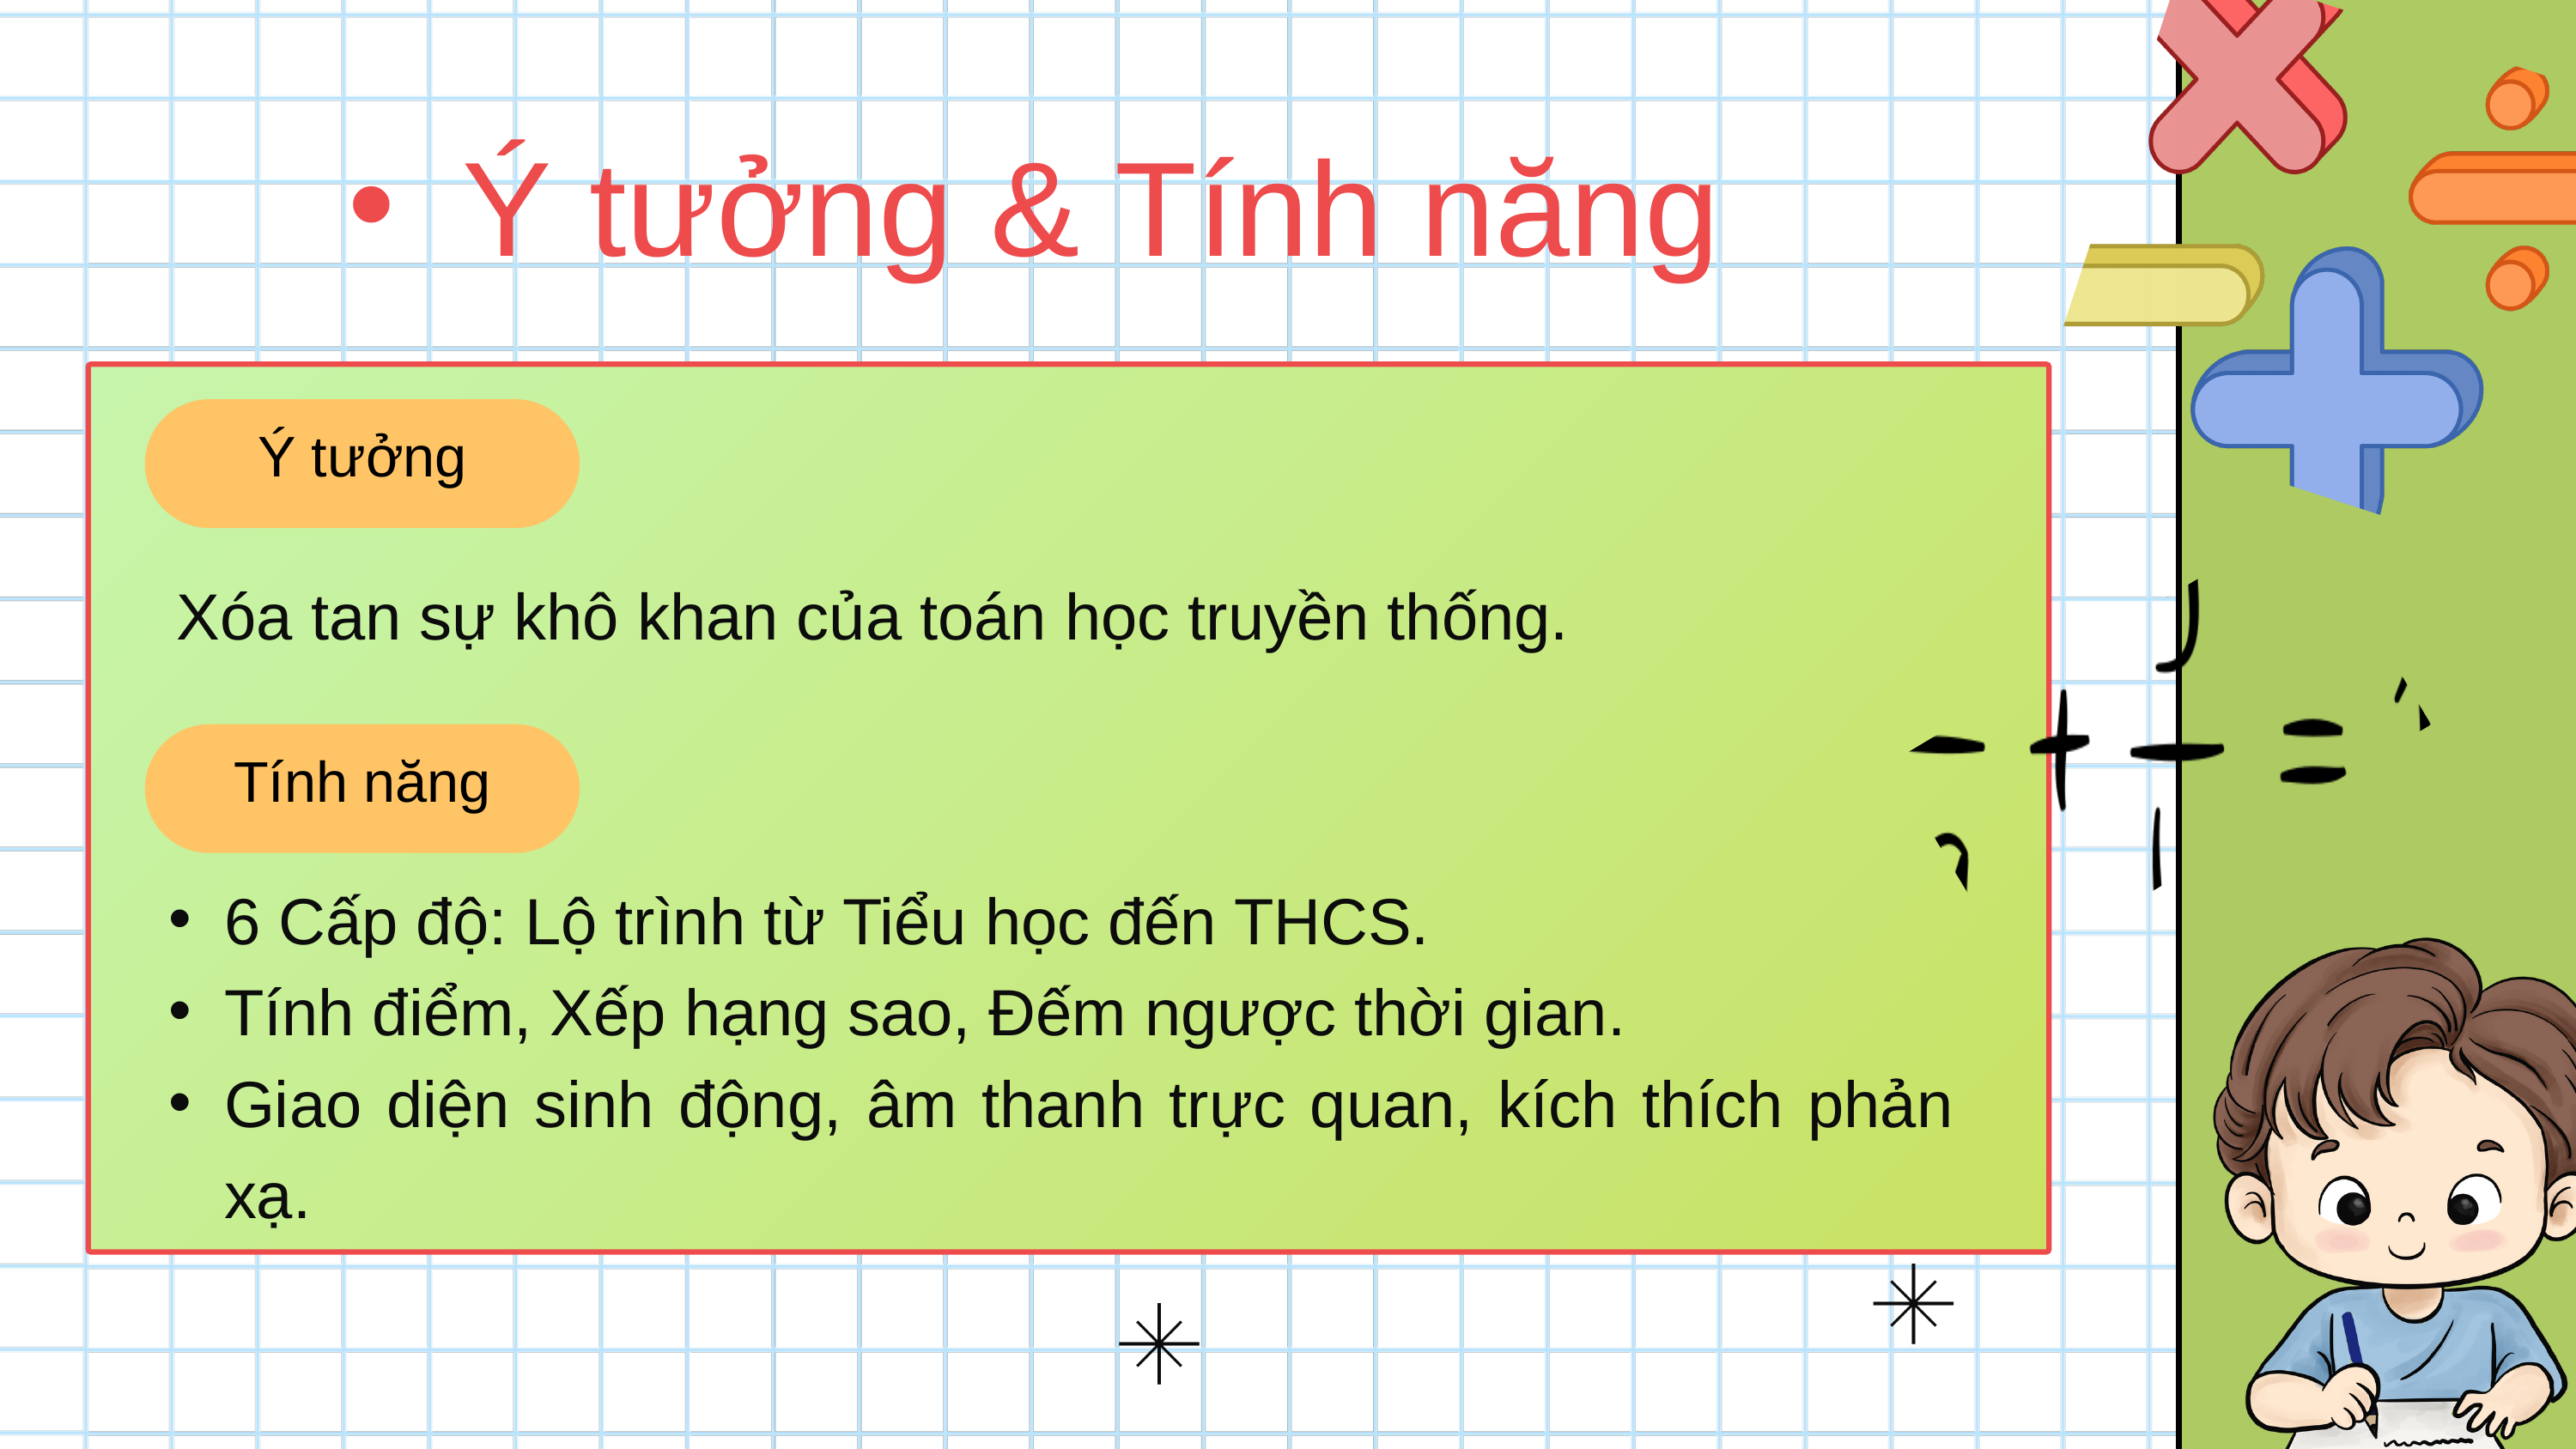

Ý tưởng & Tính năng

Ý tưởng
Xóa tan sự khô khan của toán học truyền thống.

Tính năng
6 Cấp độ: Lộ trình từ Tiểu học đến THCS.
Tính điểm, Xếp hạng sao, Đếm ngược thời gian.
Giao diện sinh động, âm thanh trực quan, kích thích phản xạ.